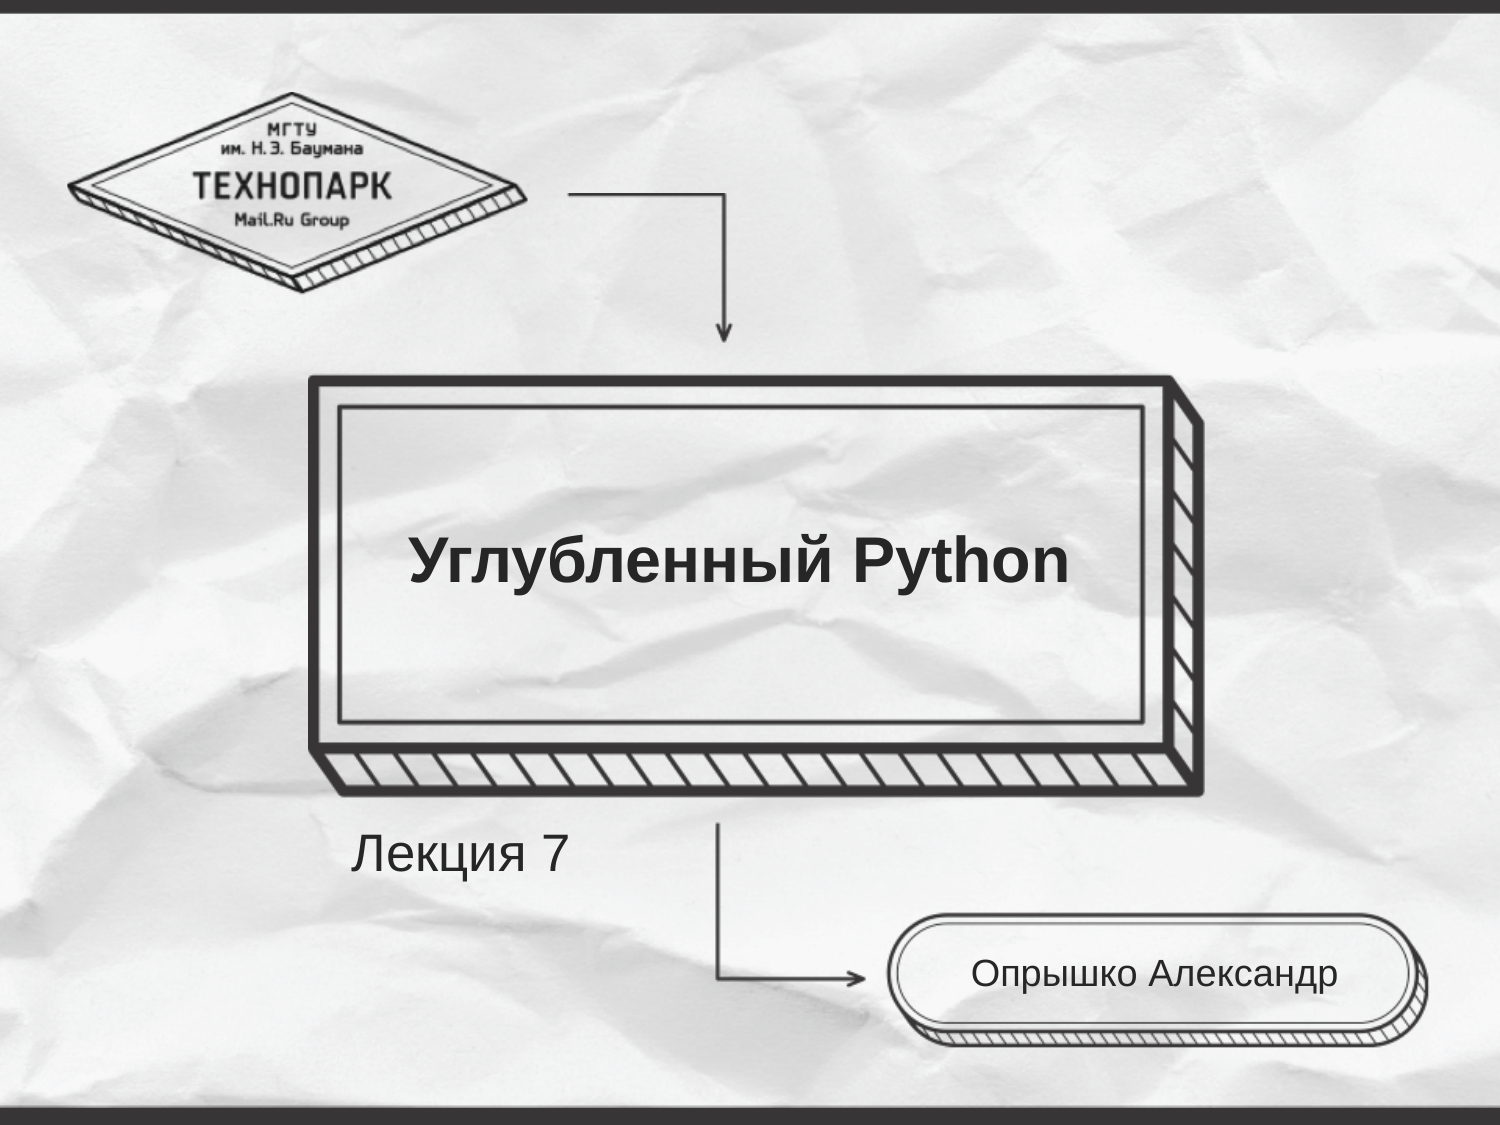

# Углубленный Python
Лекция 7
Опрышко Александр